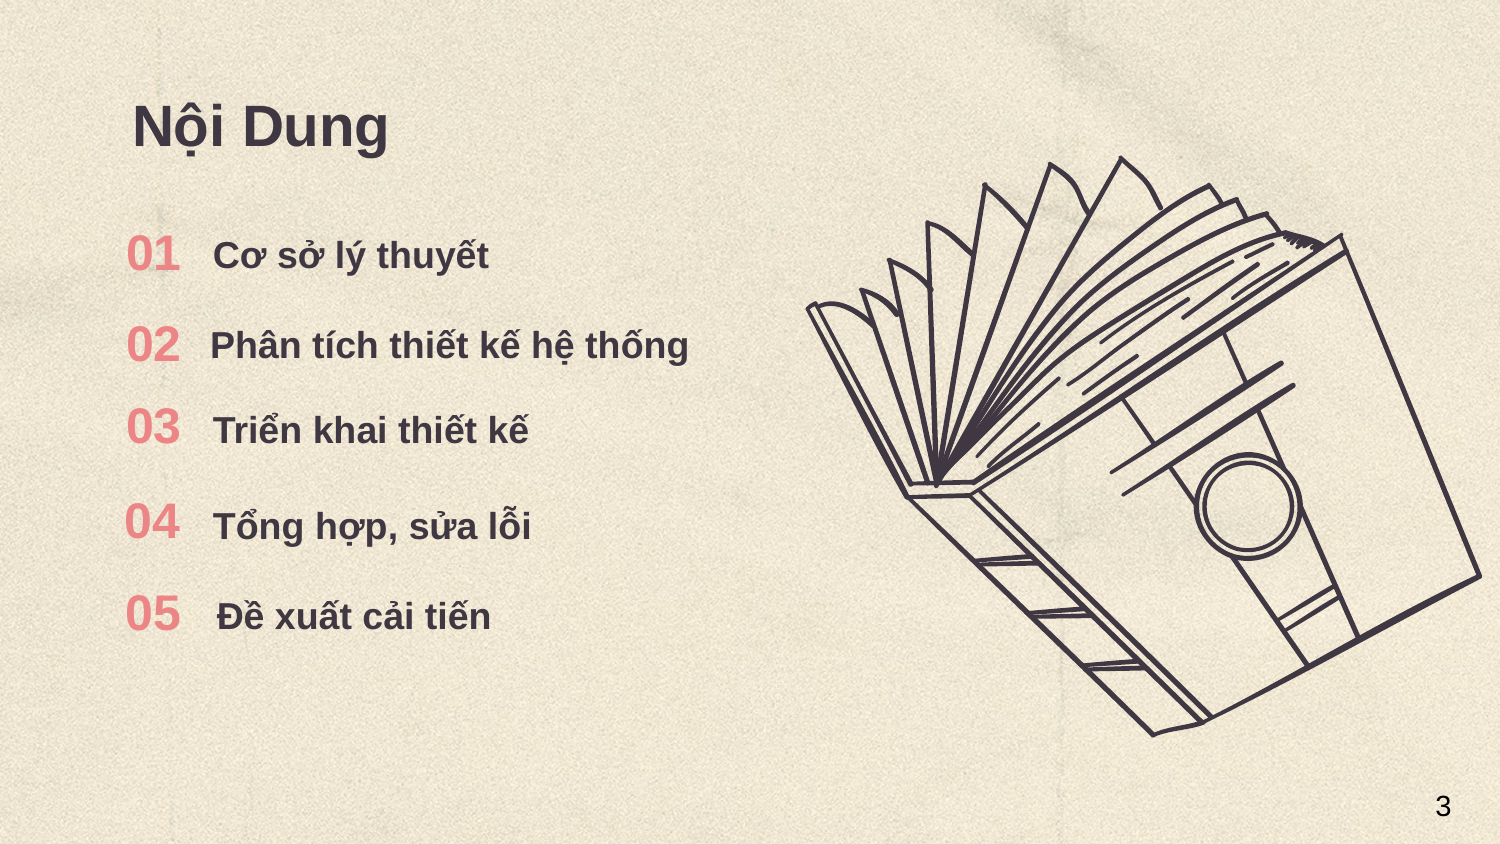

# Nội Dung

01
Cơ sở lý thuyết
02
Phân tích thiết kế hệ thống
03
Triển khai thiết kế
04
Tổng hợp, sửa lỗi
05
Đề xuất cải tiến
3